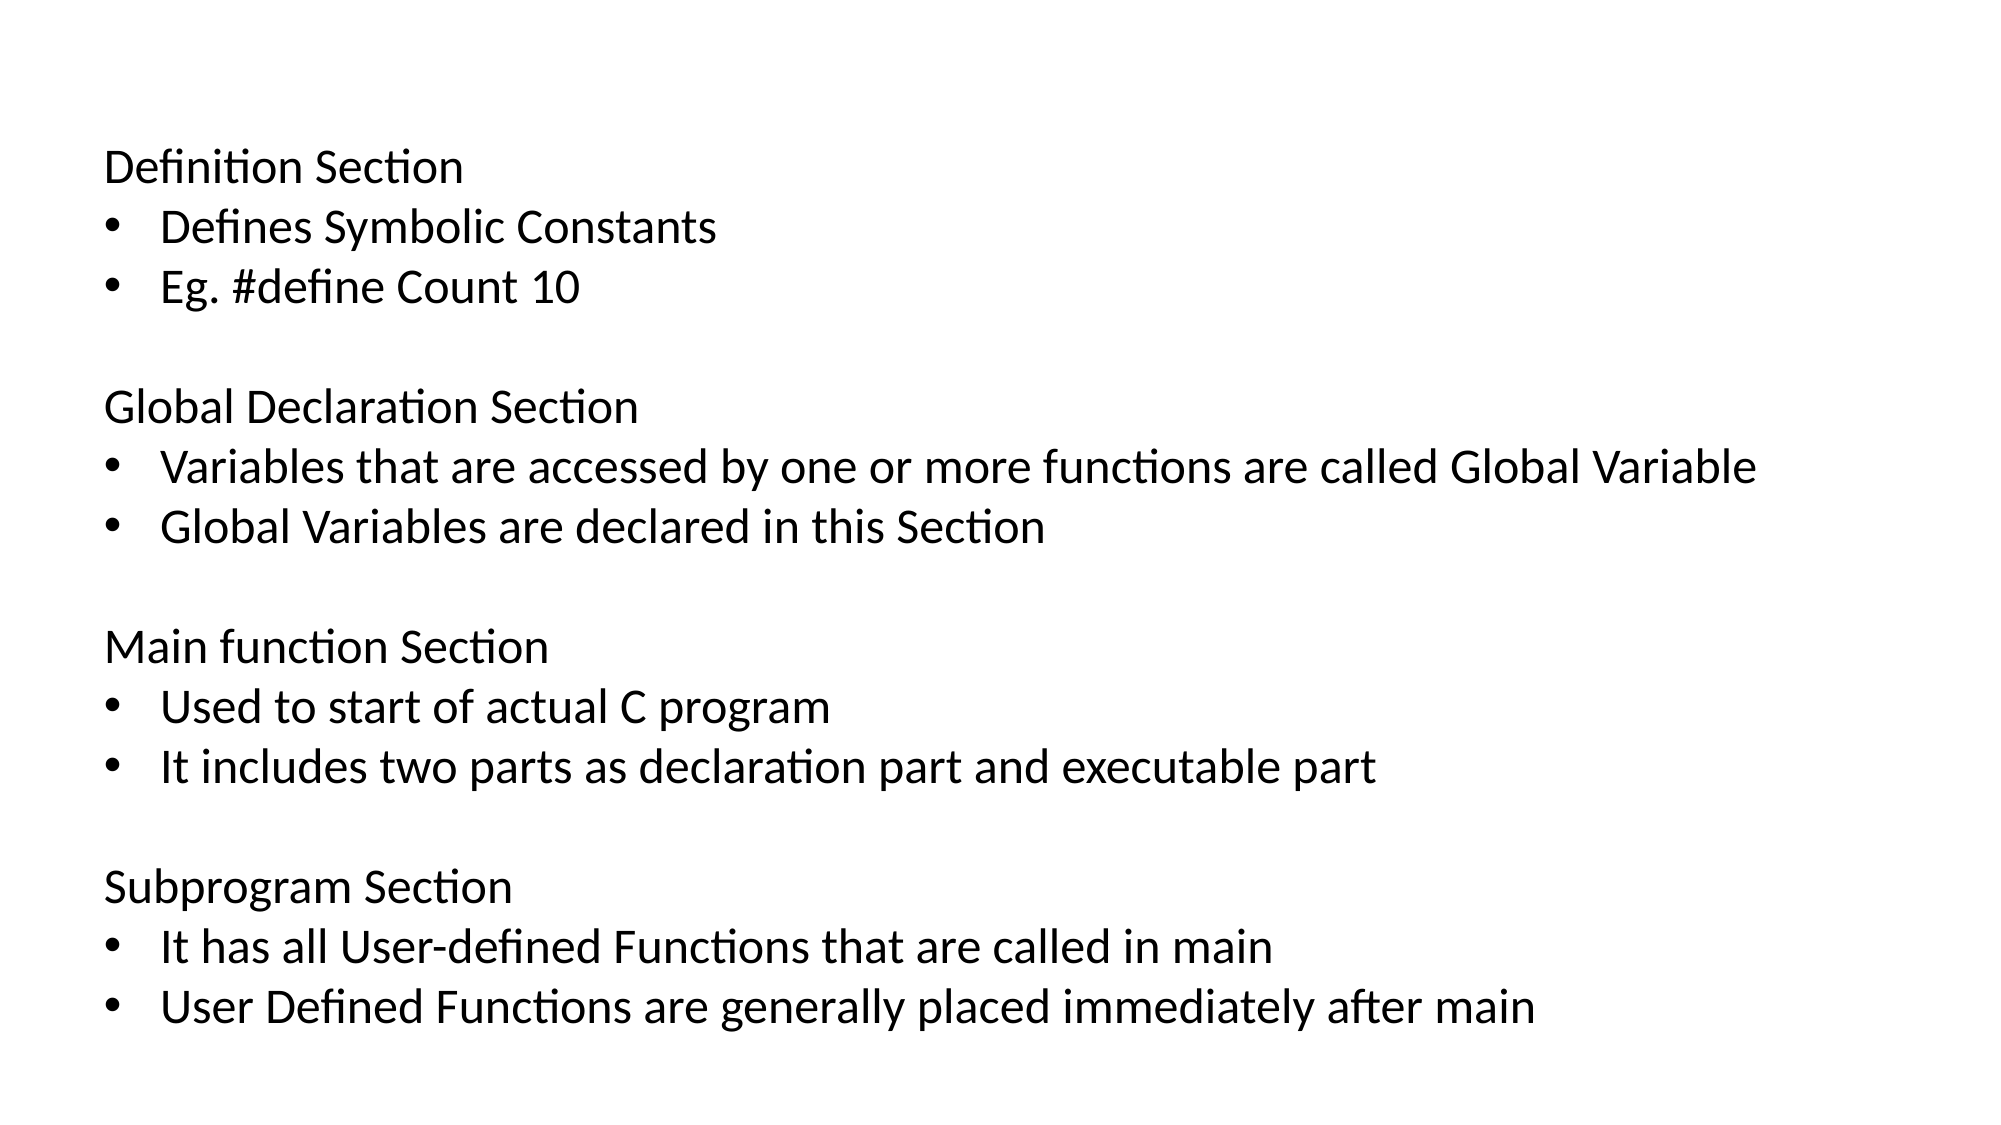

Definition Section
Defines Symbolic Constants
Eg. #define Count 10

Global Declaration Section
Variables that are accessed by one or more functions are called Global Variable
Global Variables are declared in this Section

Main function Section
Used to start of actual C program
It includes two parts as declaration part and executable part

Subprogram Section
It has all User-defined Functions that are called in main
User Defined Functions are generally placed immediately after main